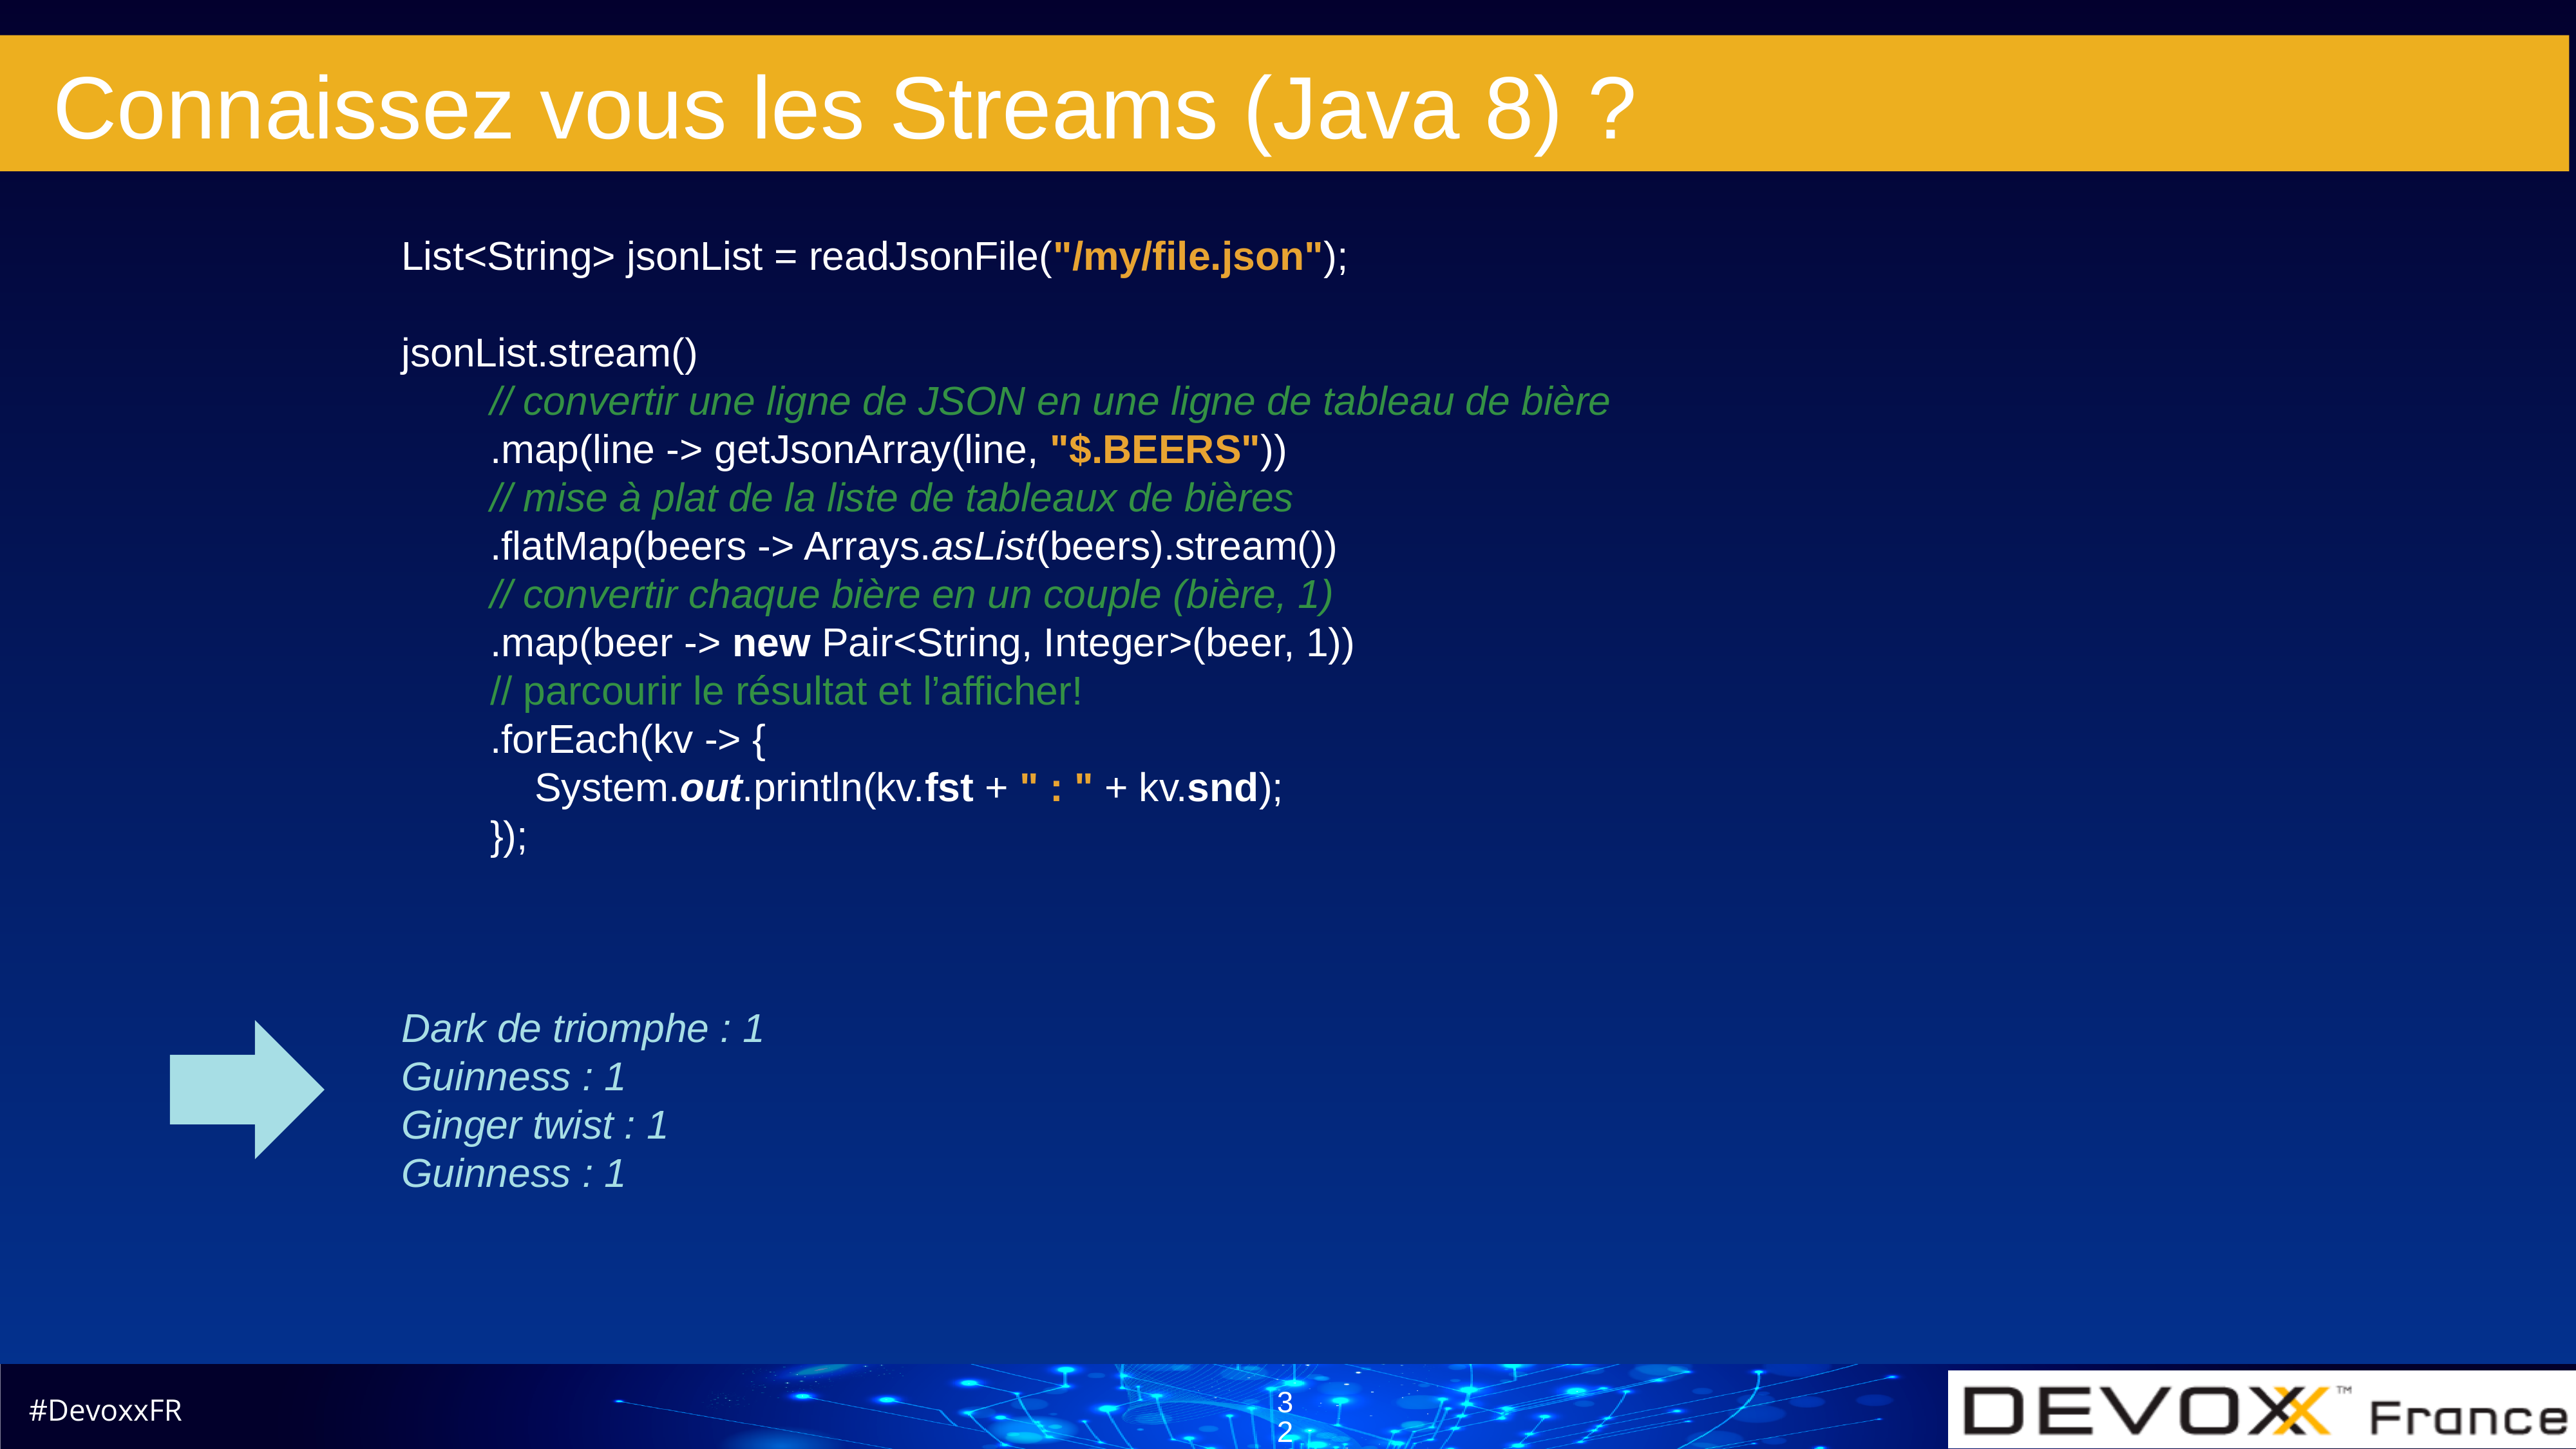

# Connaissez vous les Streams (Java 8) ?
List<String> jsonList = readJsonFile("/my/file.json");
jsonList.stream()
        // convertir une ligne de JSON en une ligne de tableau de bière
        .map(line -> getJsonArray(line, "$.BEERS"))
        // mise à plat de la liste de tableaux de bières
        .flatMap(beers -> Arrays.asList(beers).stream())
        // convertir chaque bière en un couple (bière, 1)
        .map(beer -> new Pair<String, Integer>(beer, 1))
        // parcourir le résultat et l’afficher!
        .forEach(kv -> {
            System.out.println(kv.fst + " : " + kv.snd);
        });

Dark de triomphe : 1
Guinness : 1
Ginger twist : 1
Guinness : 1

32